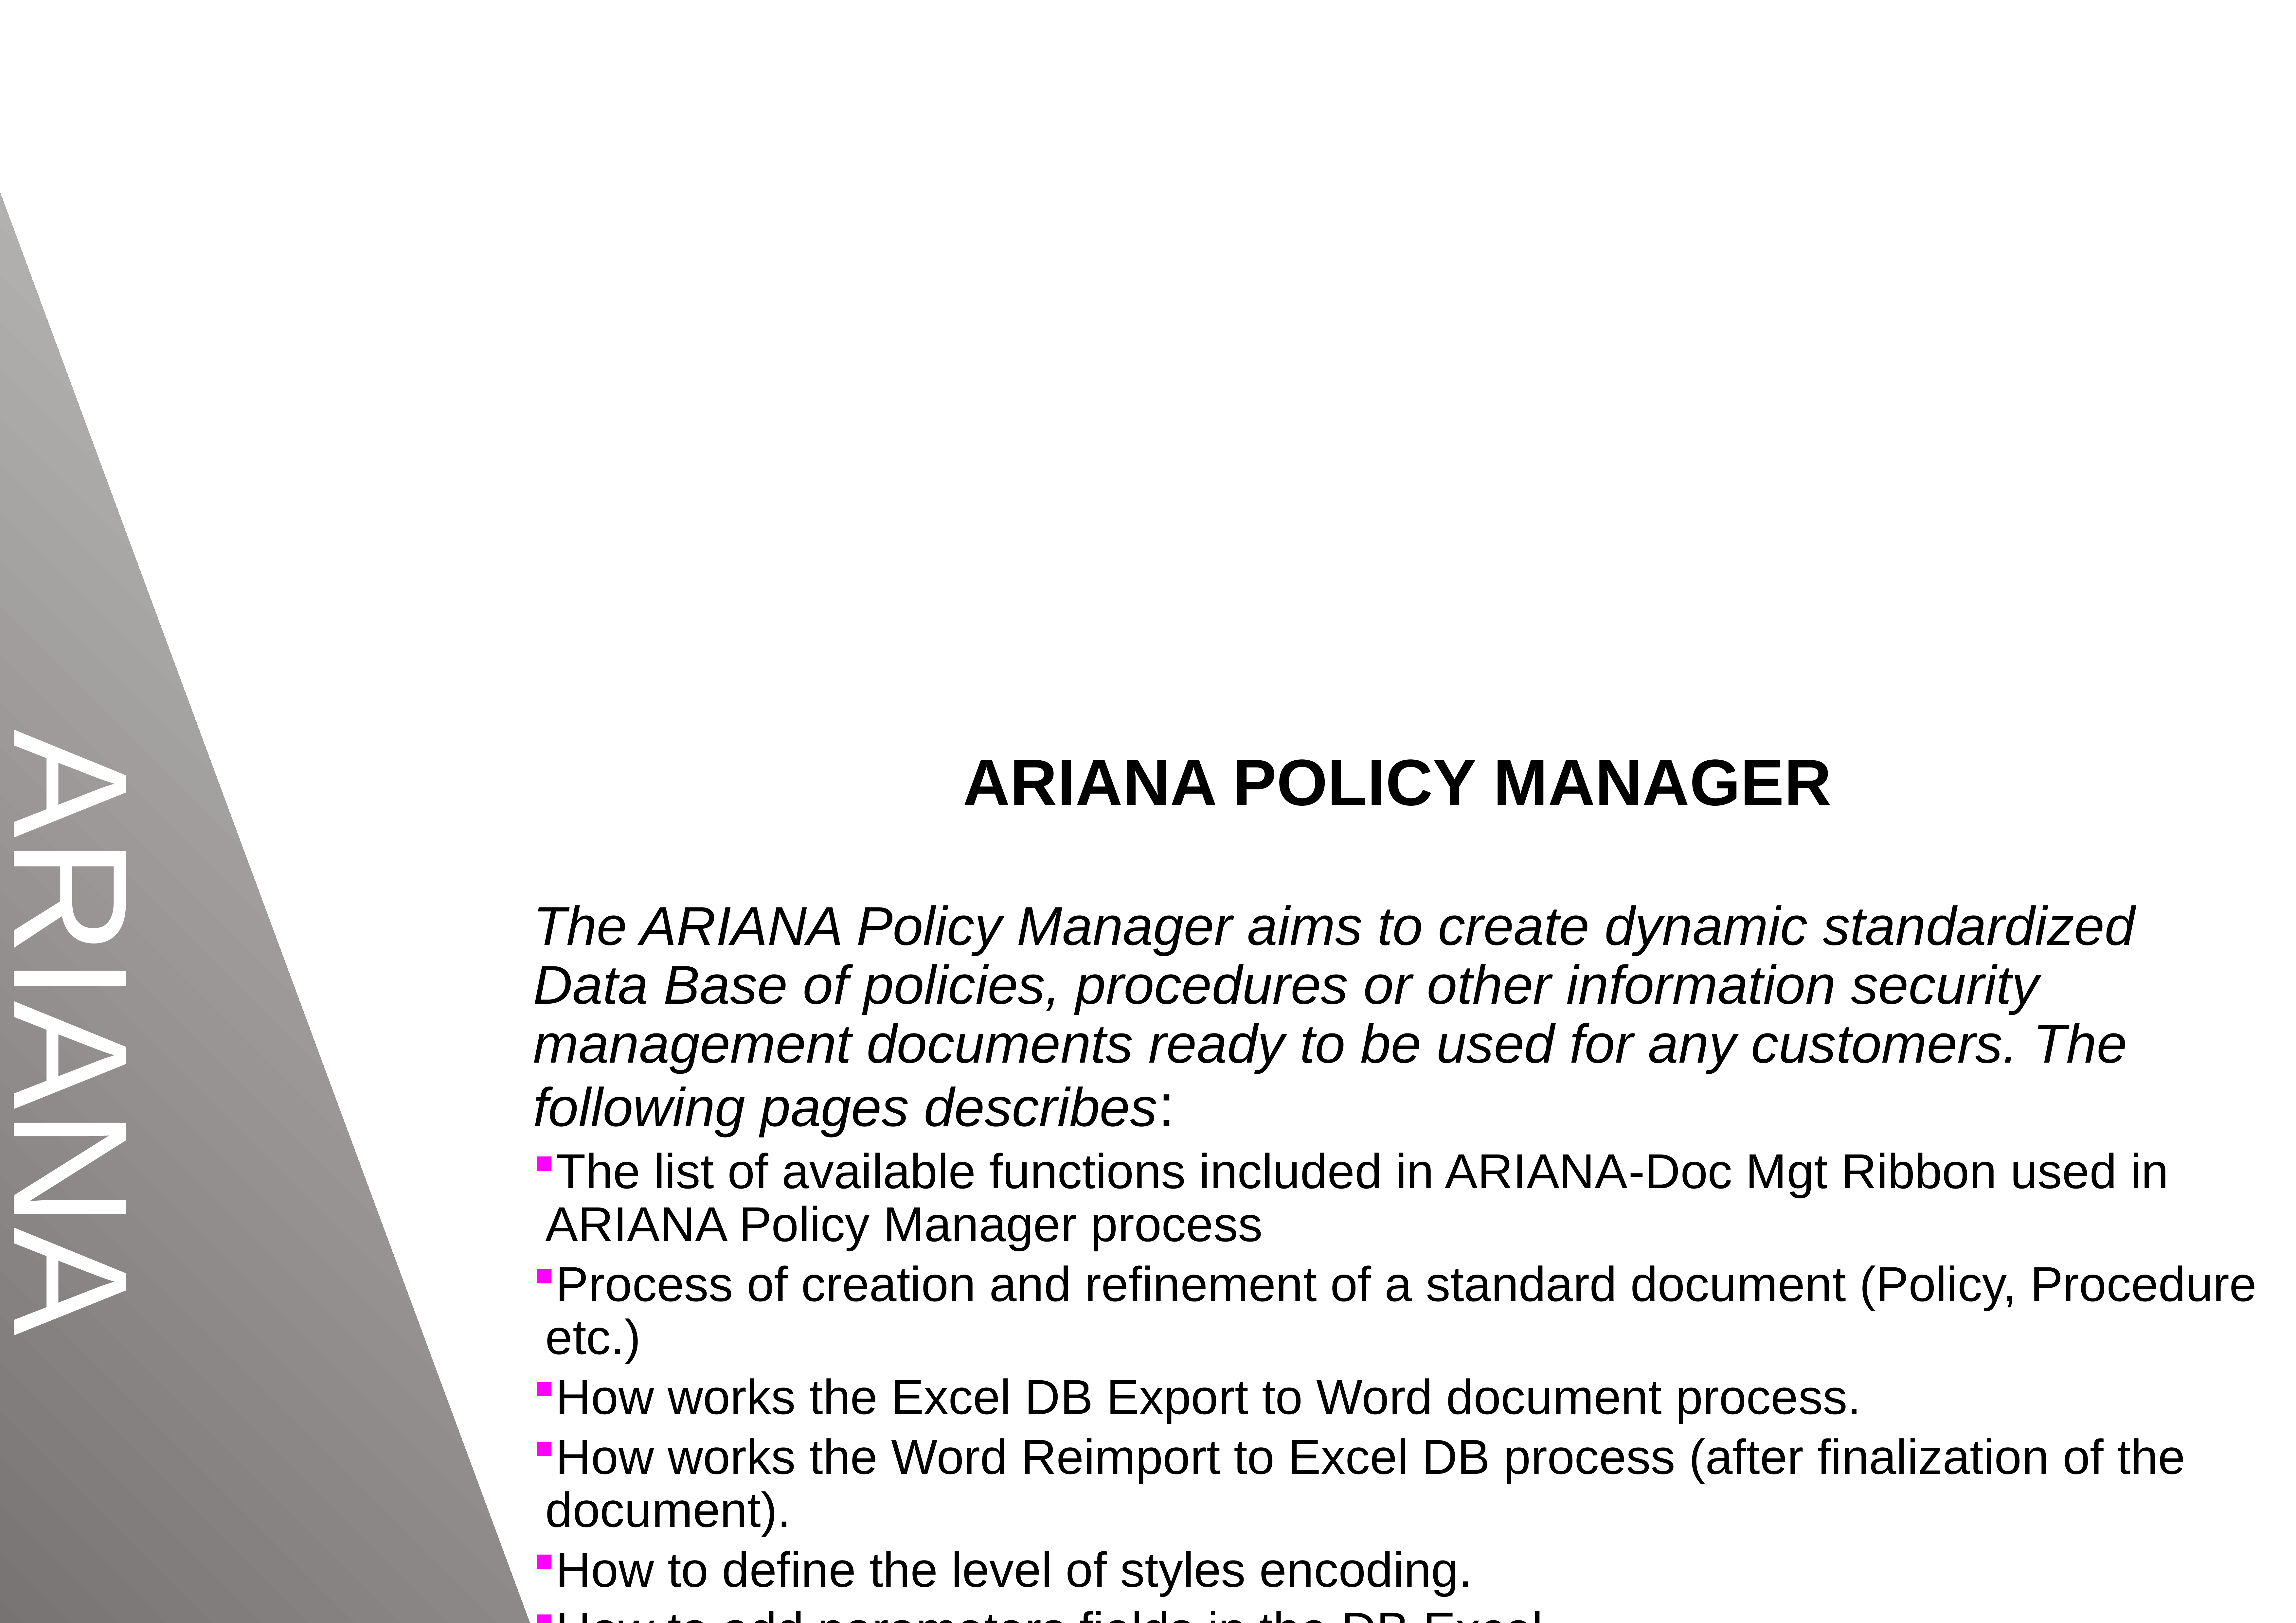

ARIANA POLICY MANAGER

The ARIANA Policy Manager aims to create dynamic standardized Data Base of policies, procedures or other information security management documents ready to be used for any customers. The following pages describes:
The list of available functions included in ARIANA-Doc Mgt Ribbon used in ARIANA Policy Manager process
Process of creation and refinement of a standard document (Policy, Procedure etc.)
How works the Excel DB Export to Word document process.
How works the Word Reimport to Excel DB process (after finalization of the document).
How to define the level of styles encoding.
How to add parameters fields in the DB Excel.